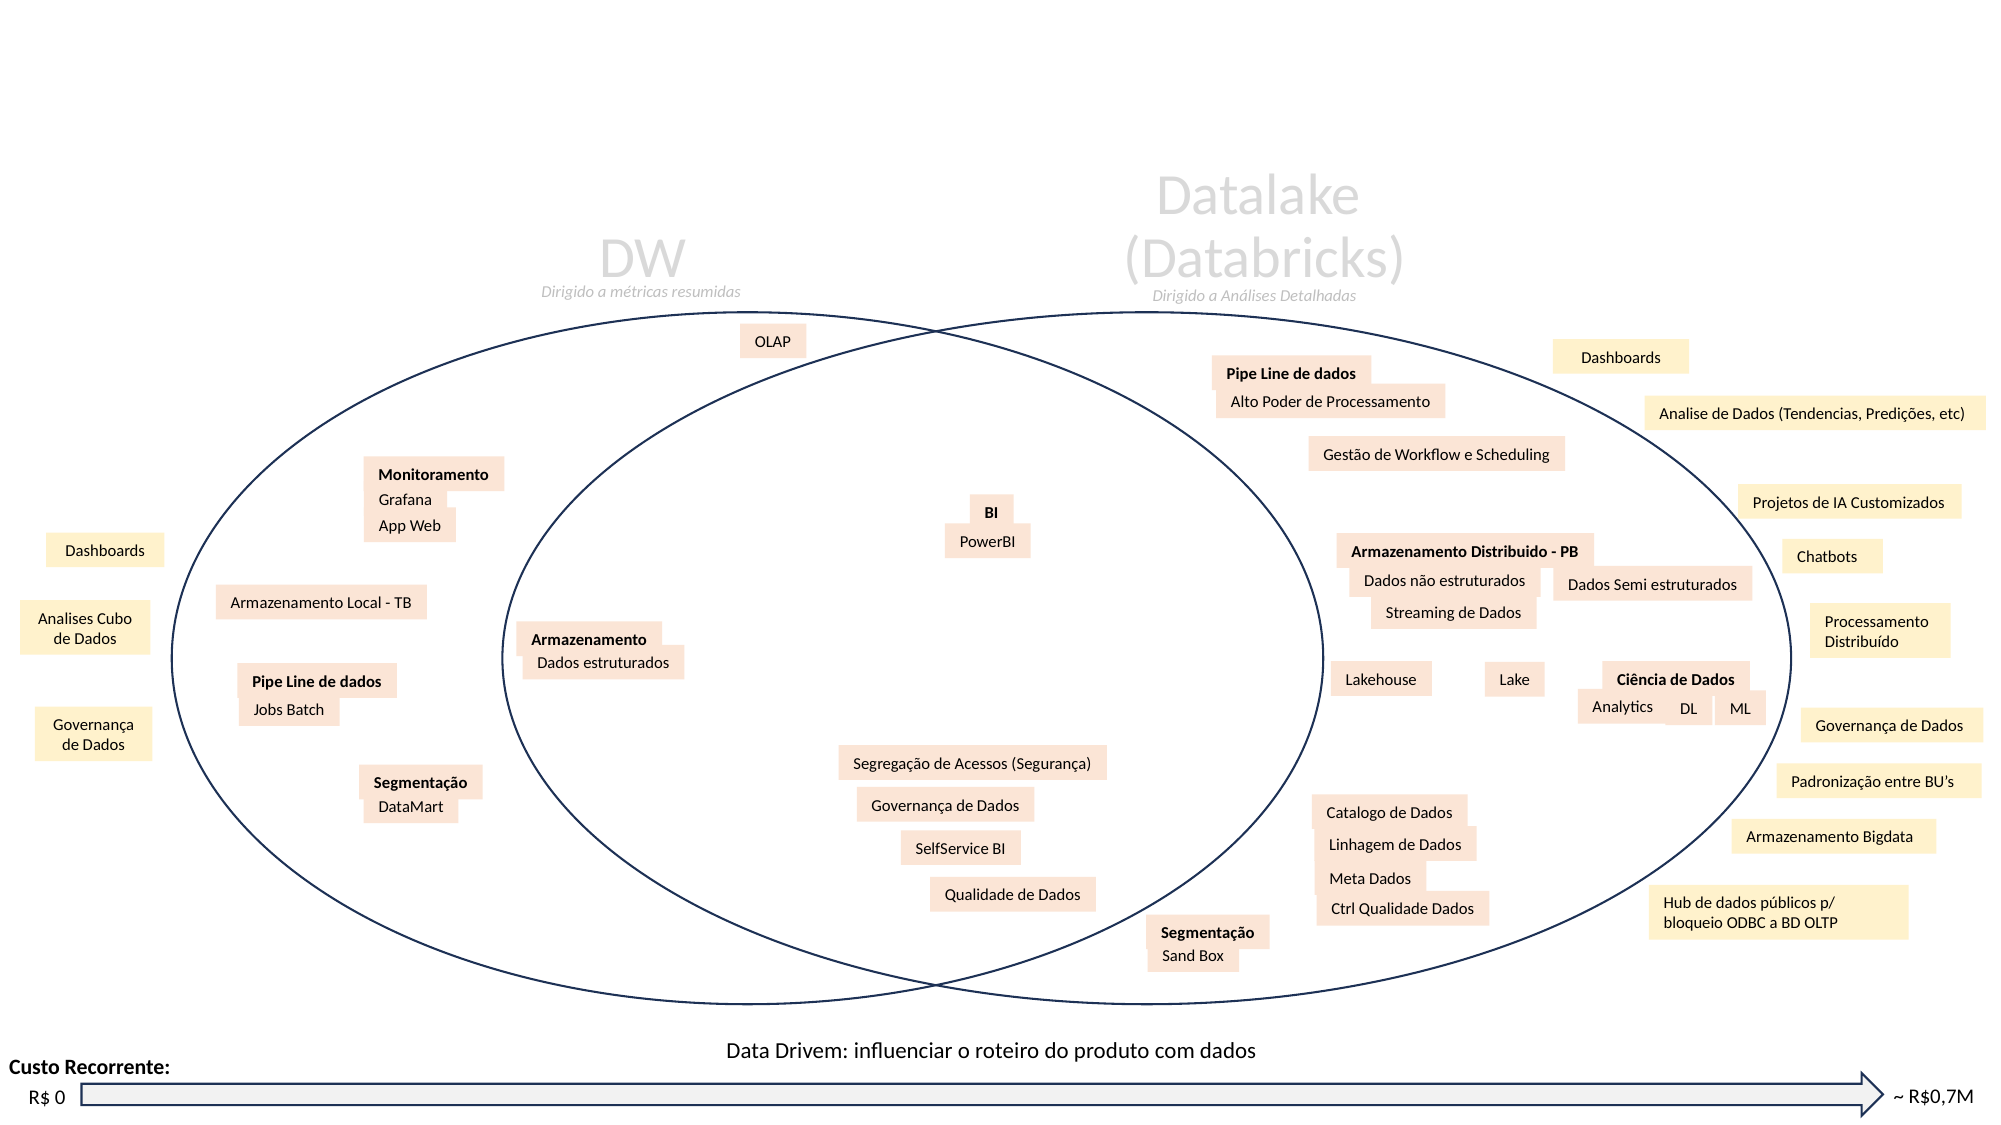

#
Datalake  (Databricks)
DW

Dirigido a métricas resumidas
Dirigido a Análises Detalhadas

OLAP
Dashboards
Pipe Line de dados
Alto Poder de Processamento
Analise de Dados (Tendencias, Predições, etc)
Gestão de Workflow e Scheduling
Monitoramento
Grafana
Projetos de IA Customizados
BI
App Web
PowerBI
Dashboards
Armazenamento Distribuido - PB
Chatbots
Dados não estruturados
Dados Semi estruturados
Armazenamento Local - TB
Streaming de Dados
Analises Cubo de Dados
Processamento Distribuído
Armazenamento
Dados estruturados
Lakehouse
Ciência de Dados
Lake
Pipe Line de dados
Analytics
DL
ML
Jobs Batch
Governança de Dados
Governança de Dados
Segregação de Acessos (Segurança)
Padronização entre BU’s
Segmentação
Governança de Dados
DataMart
Catalogo de Dados
Armazenamento Bigdata
Linhagem de Dados
SelfService BI
Meta Dados
Qualidade de Dados
Hub de dados públicos p/ bloqueio ODBC a BD OLTP
Ctrl Qualidade Dados
Segmentação
Sand Box
Data Drivem: influenciar o roteiro do produto com dados
Custo Recorrente:

~ R$0,7M
R$ 0